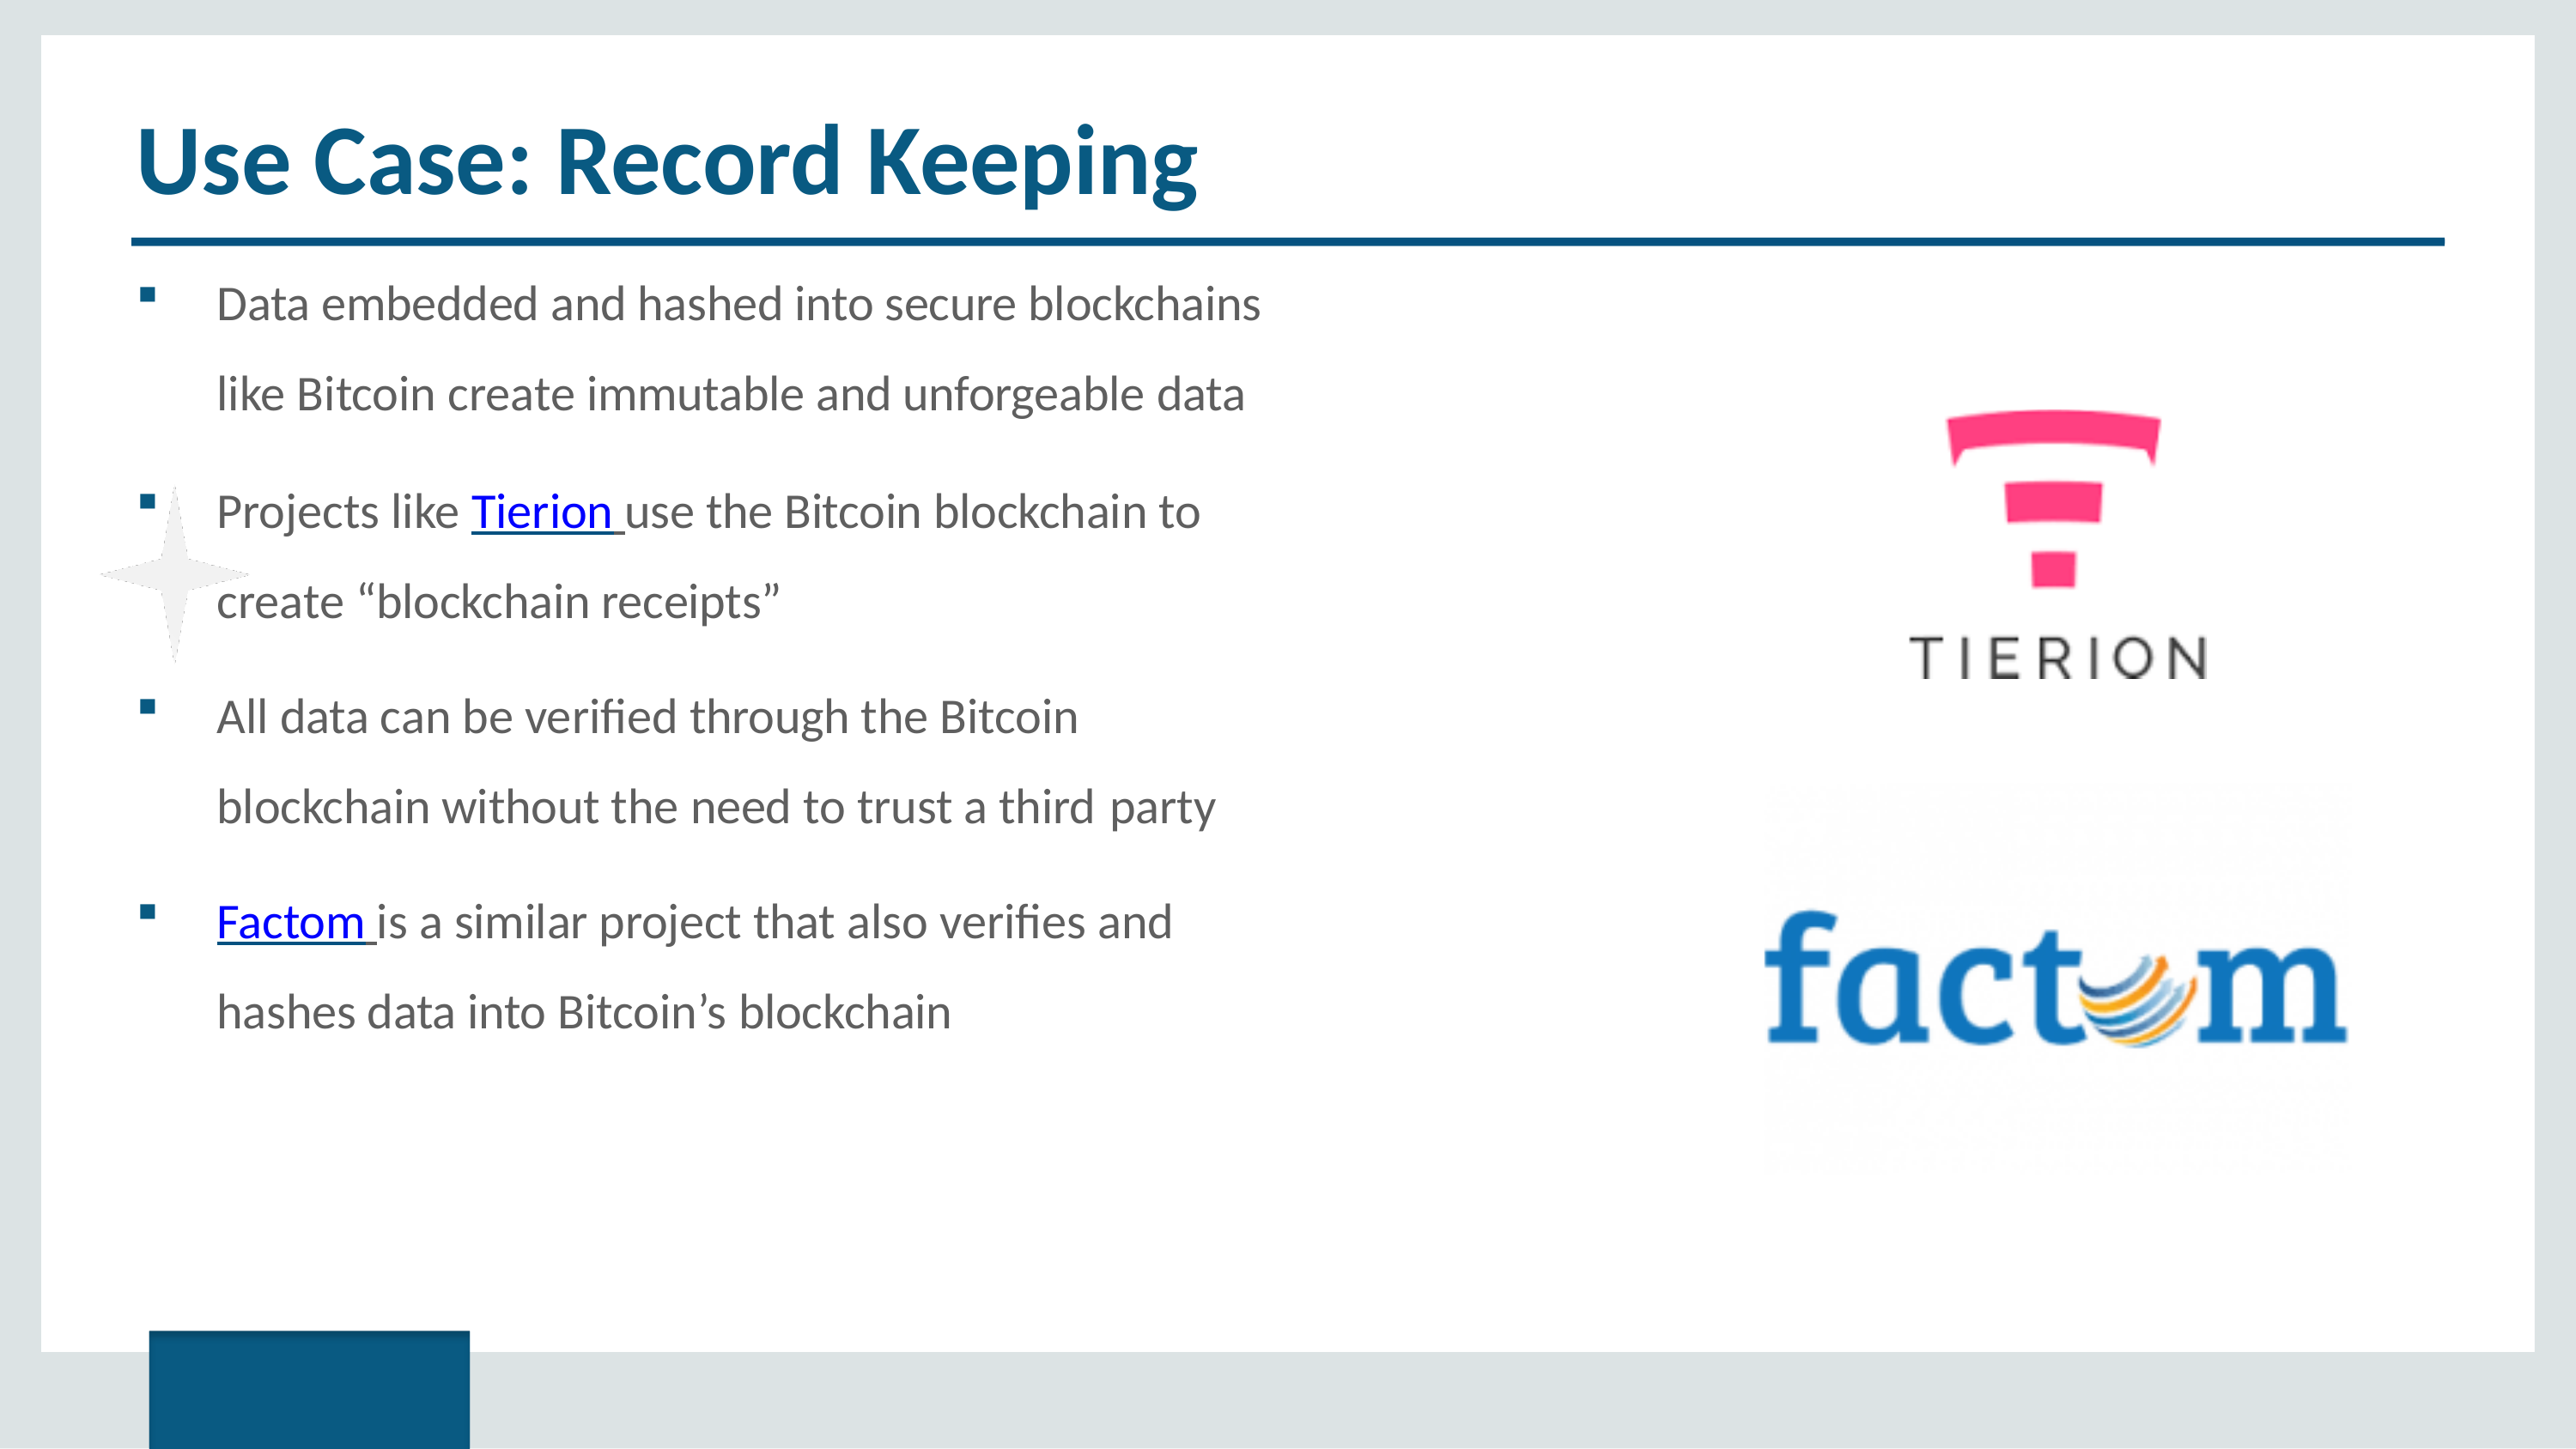

# Use Case: Record Keeping
Data embedded and hashed into secure blockchains  like Bitcoin create immutable and unforgeable data

Projects like Tierion use the Bitcoin blockchain to
create “blockchain receipts”
All data can be verified through the Bitcoin  blockchain without the need to trust a third party
Factom is a similar project that also verifies and  hashes data into Bitcoin’s blockchain